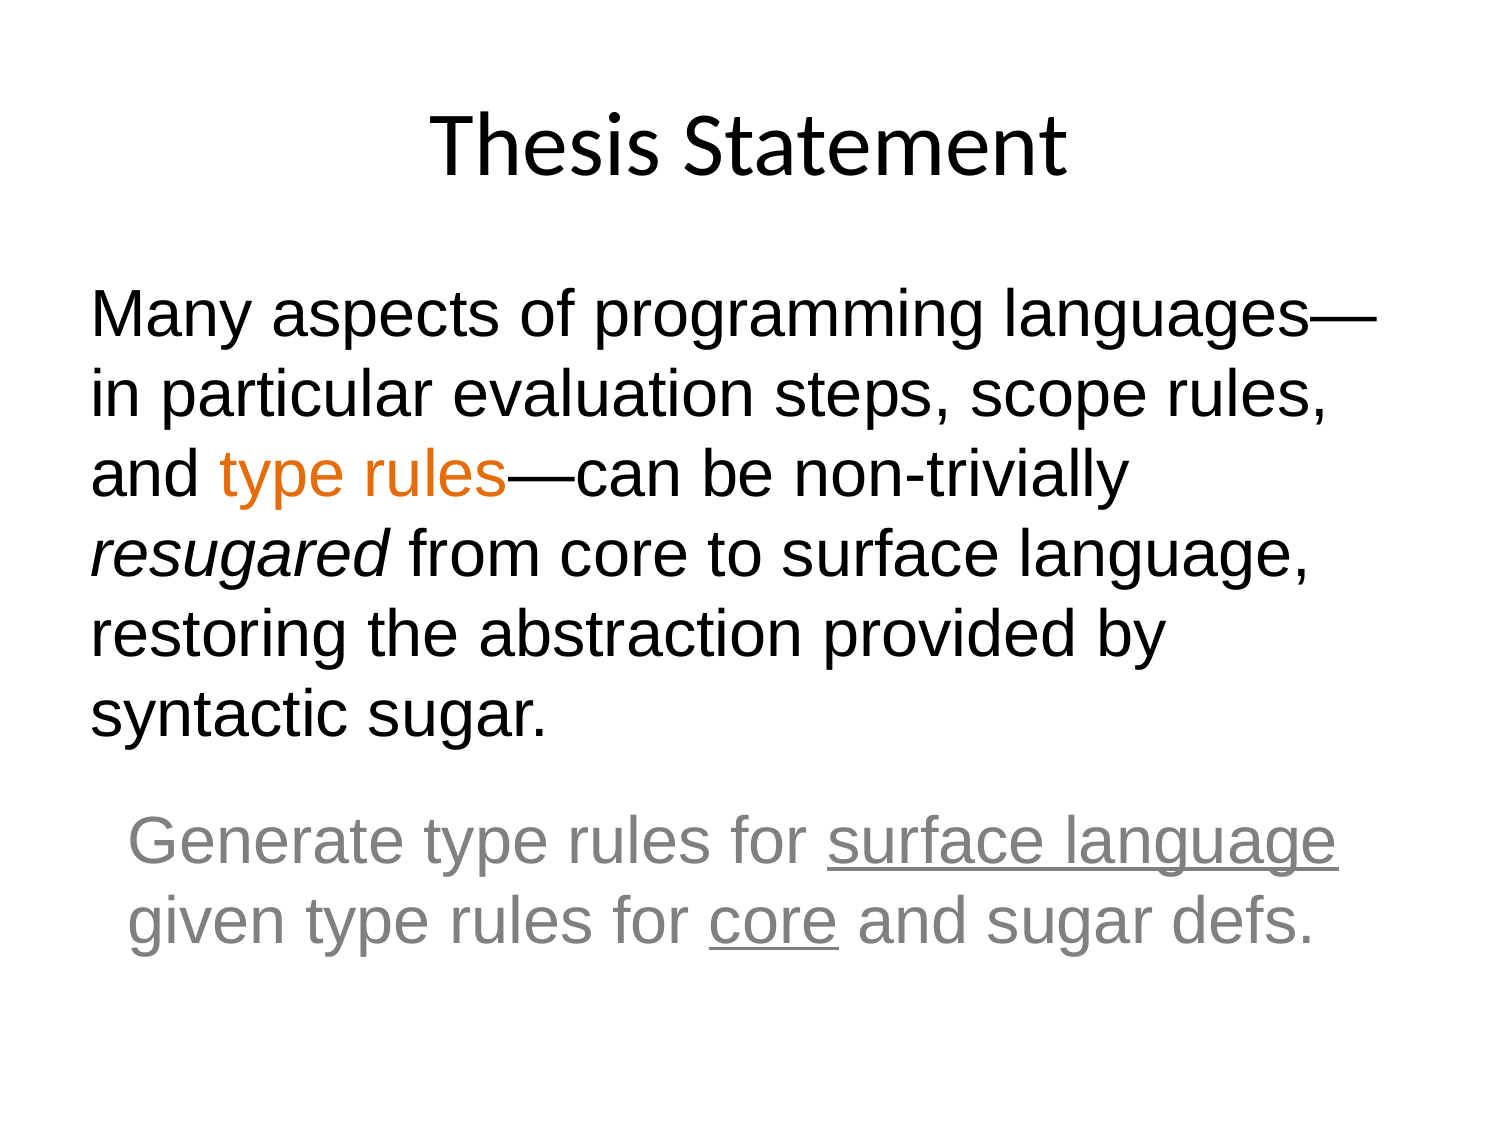

# Thesis Statement
Many aspects of programming languages—in particular evaluation steps, scope rules, and type rules—can be non-trivially resugared from core to surface language, restoring the abstraction provided by syntactic sugar.
Generate type rules for surface language given type rules for core and sugar defs.